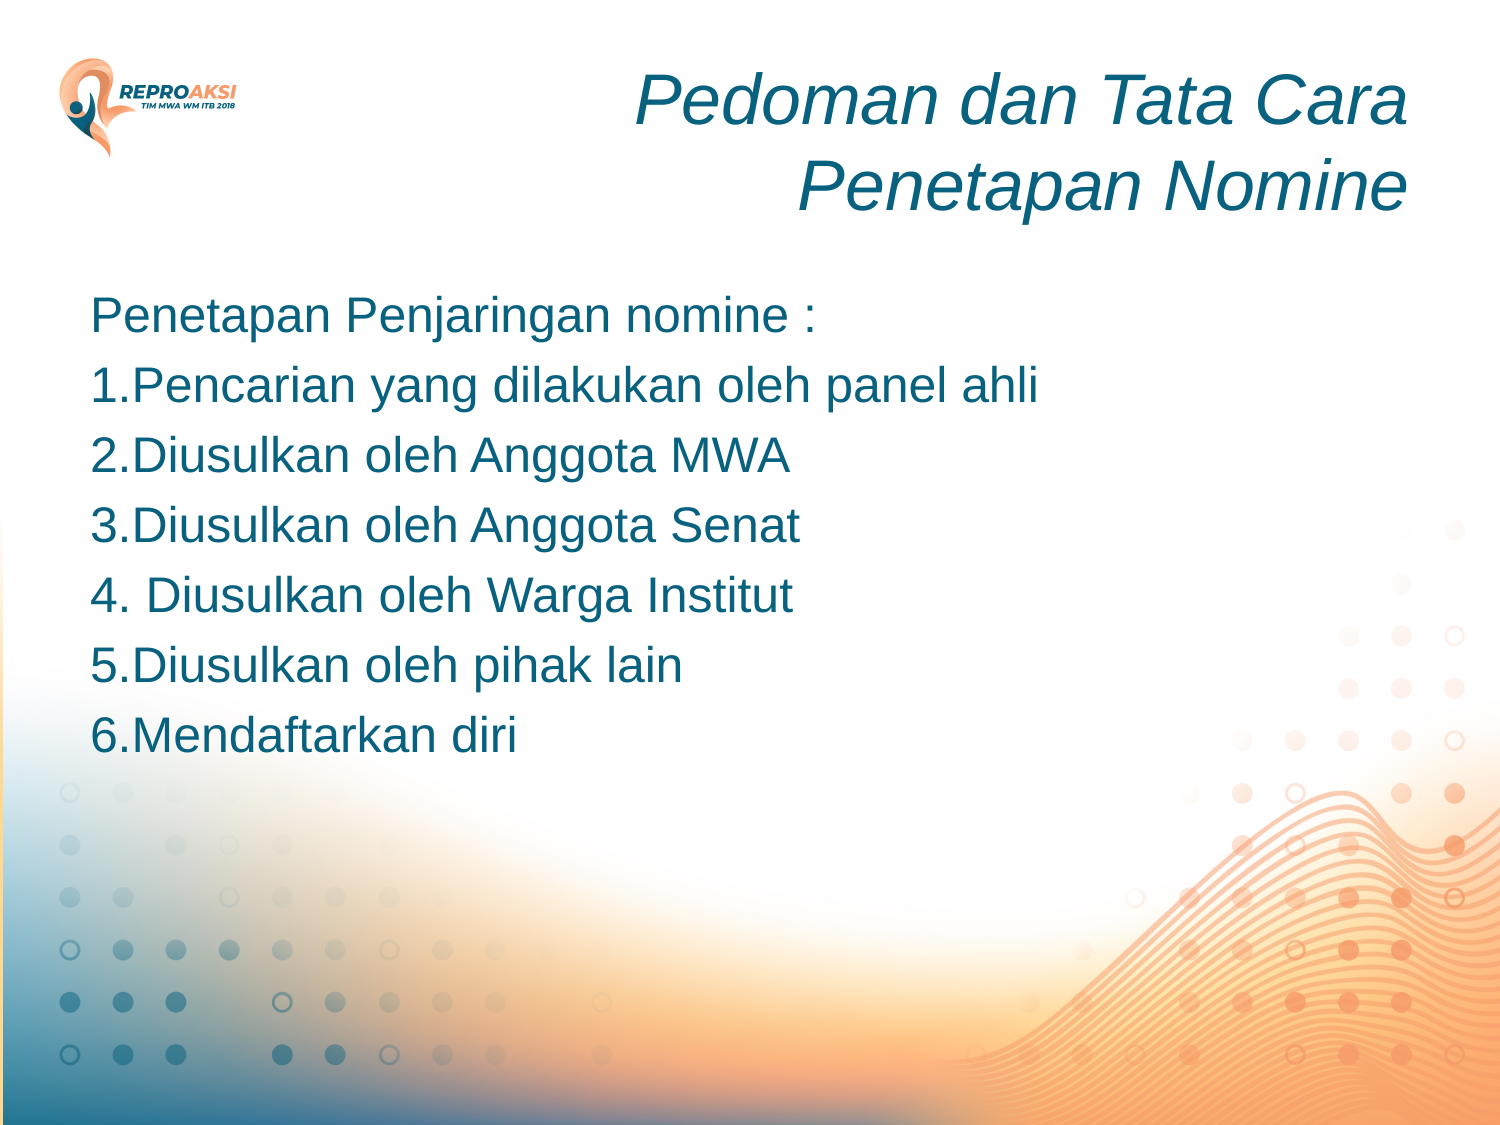

# Pedoman dan Tata Cara Penetapan Nomine
Penetapan Penjaringan nomine :
1.Pencarian yang dilakukan oleh panel ahli
2.Diusulkan oleh Anggota MWA
3.Diusulkan oleh Anggota Senat
4. Diusulkan oleh Warga Institut
5.Diusulkan oleh pihak lain
6.Mendaftarkan diri